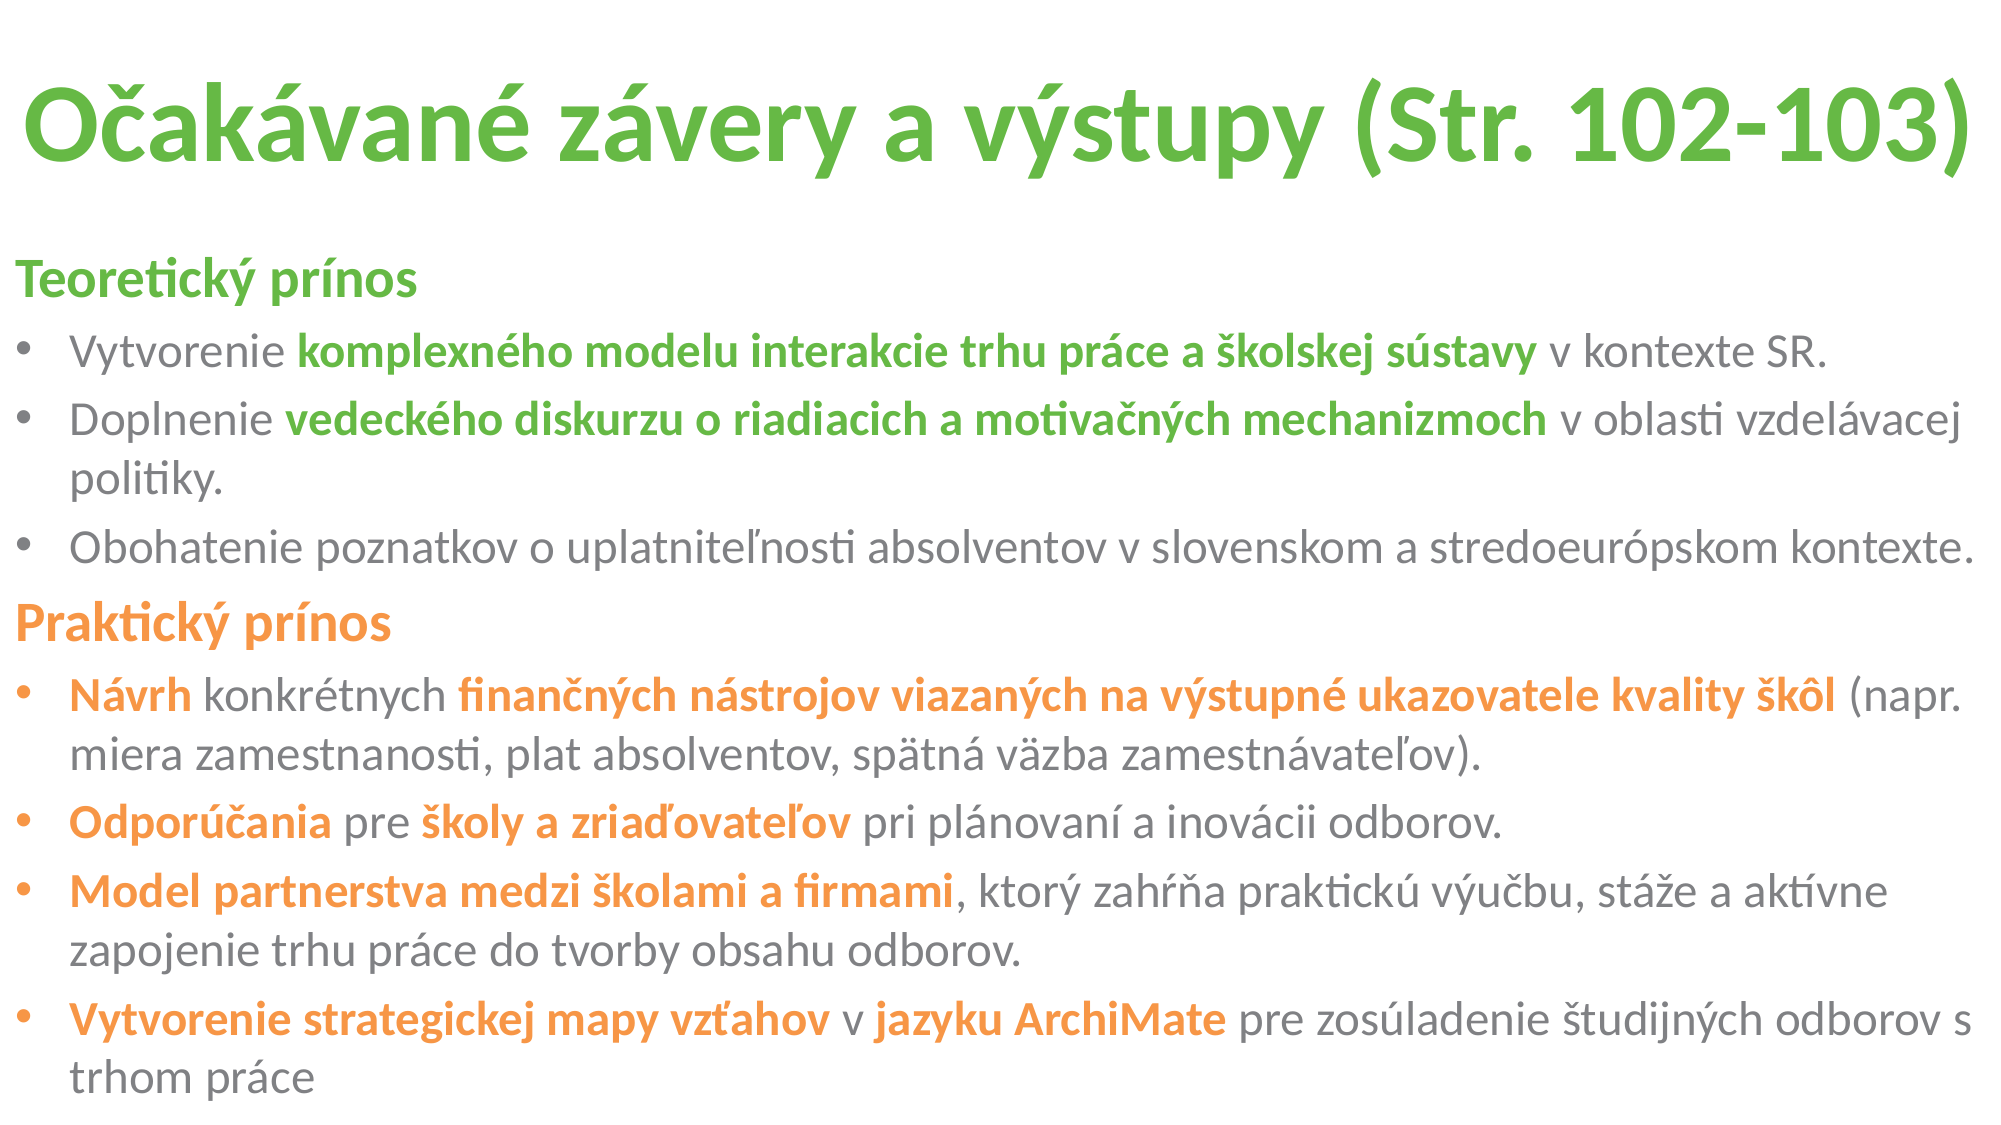

# Očakávané závery a výstupy (Str. 102-103)
Teoretický prínos
Vytvorenie komplexného modelu interakcie trhu práce a školskej sústavy v kontexte SR.
Doplnenie vedeckého diskurzu o riadiacich a motivačných mechanizmoch v oblasti vzdelávacej politiky.
Obohatenie poznatkov o uplatniteľnosti absolventov v slovenskom a stredoeurópskom kontexte.
Praktický prínos
Návrh konkrétnych finančných nástrojov viazaných na výstupné ukazovatele kvality škôl (napr. miera zamestnanosti, plat absolventov, spätná väzba zamestnávateľov).
Odporúčania pre školy a zriaďovateľov pri plánovaní a inovácii odborov.
Model partnerstva medzi školami a firmami, ktorý zahŕňa praktickú výučbu, stáže a aktívne zapojenie trhu práce do tvorby obsahu odborov.
Vytvorenie strategickej mapy vzťahov v jazyku ArchiMate pre zosúladenie študijných odborov s trhom práce
29